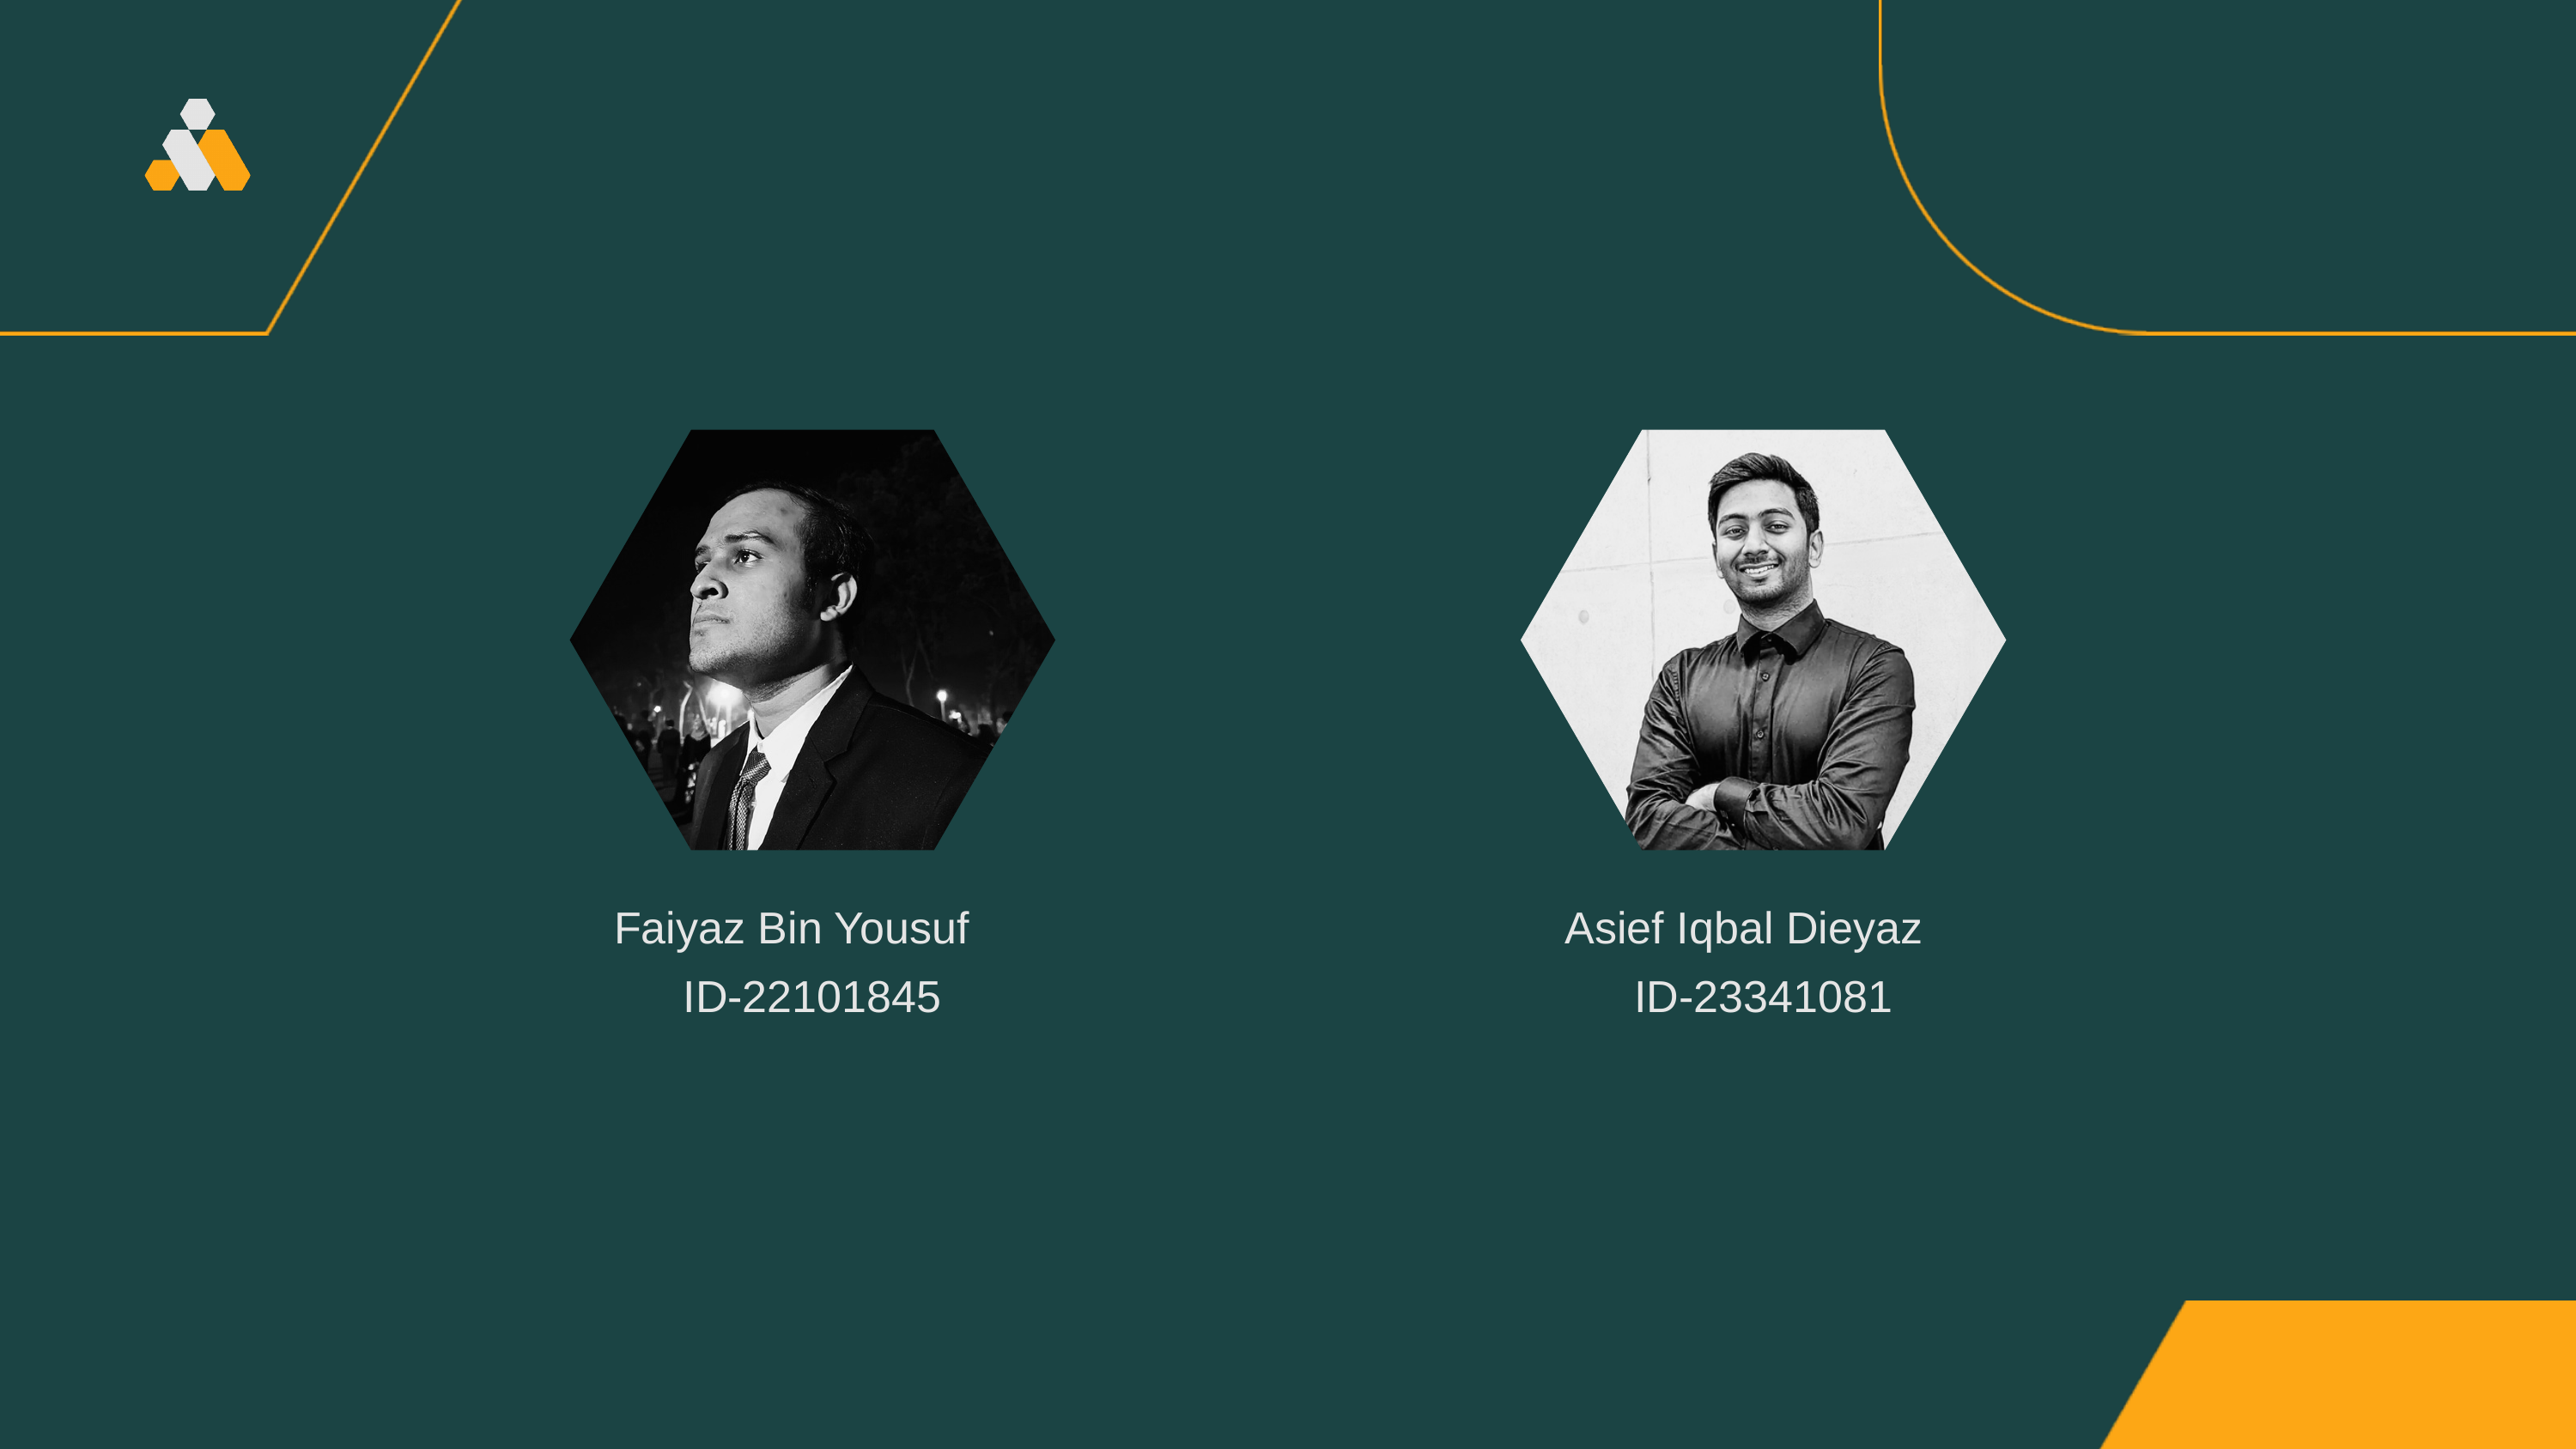

Faiyaz Bin Yousuf
Asief Iqbal Dieyaz
ID-22101845
ID-23341081